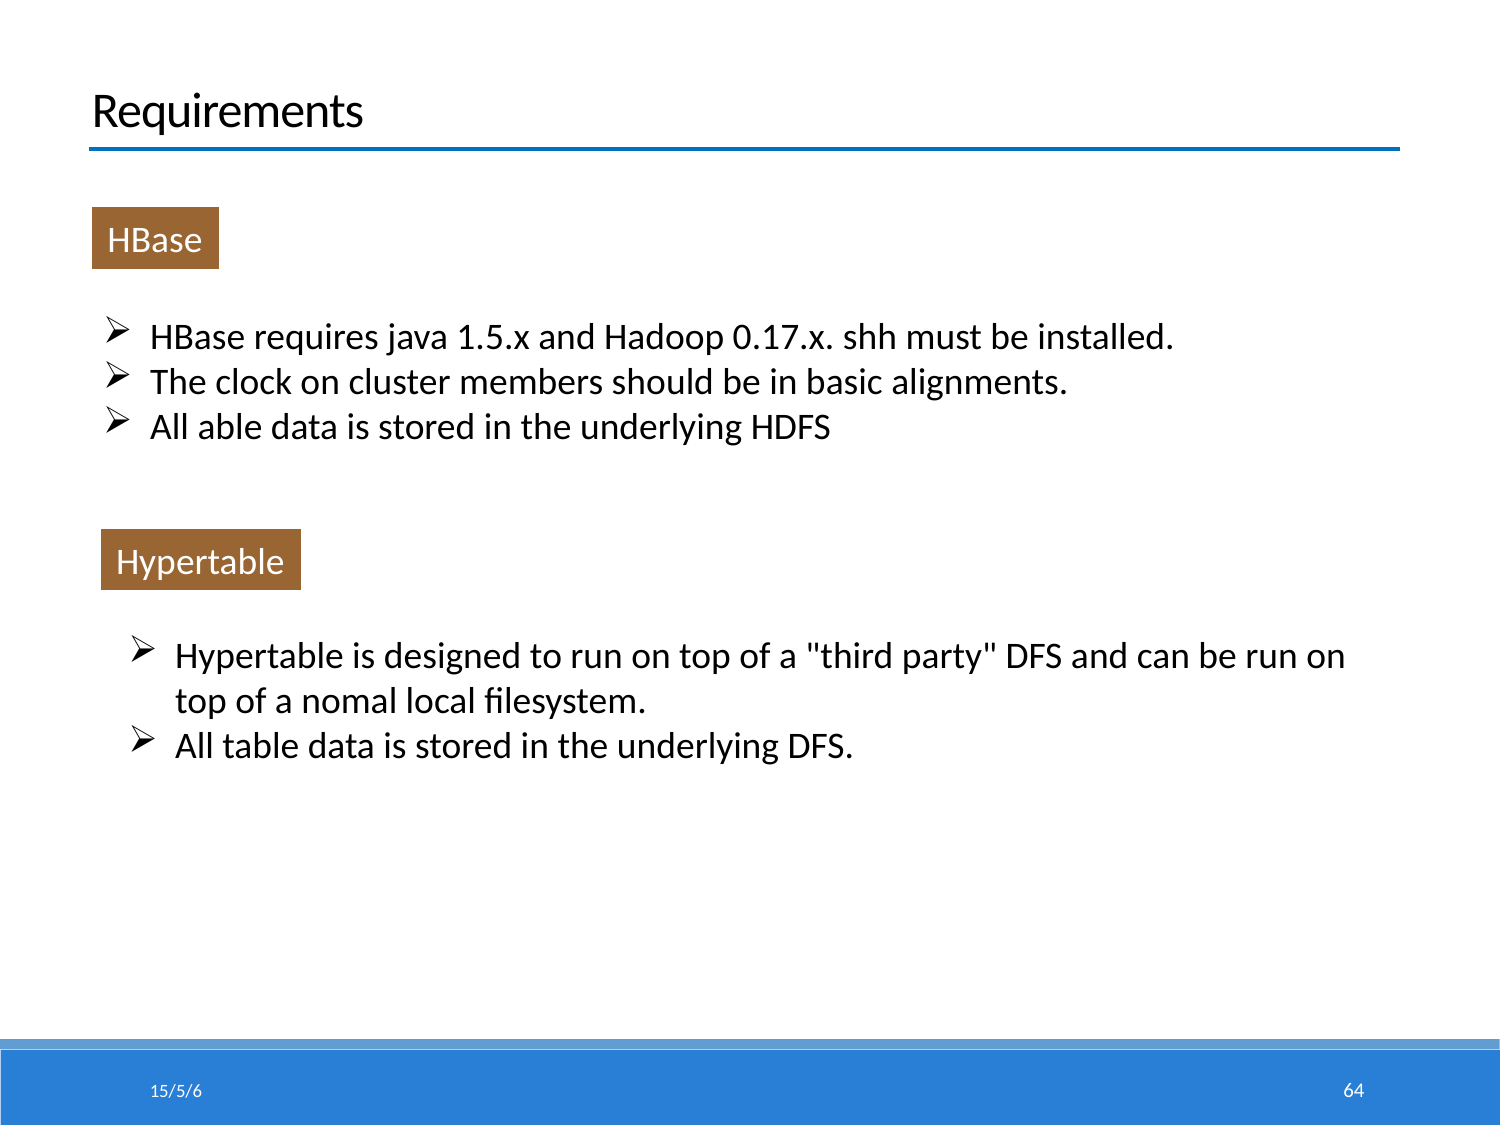

Requirements
HBase
HBase requires java 1.5.x and Hadoop 0.17.x. shh must be installed.
The clock on cluster members should be in basic alignments.
All able data is stored in the underlying HDFS
Hypertable
Hypertable is designed to run on top of a "third party" DFS and can be run on top of a nomal local filesystem.
All table data is stored in the underlying DFS.
15/5/6
64